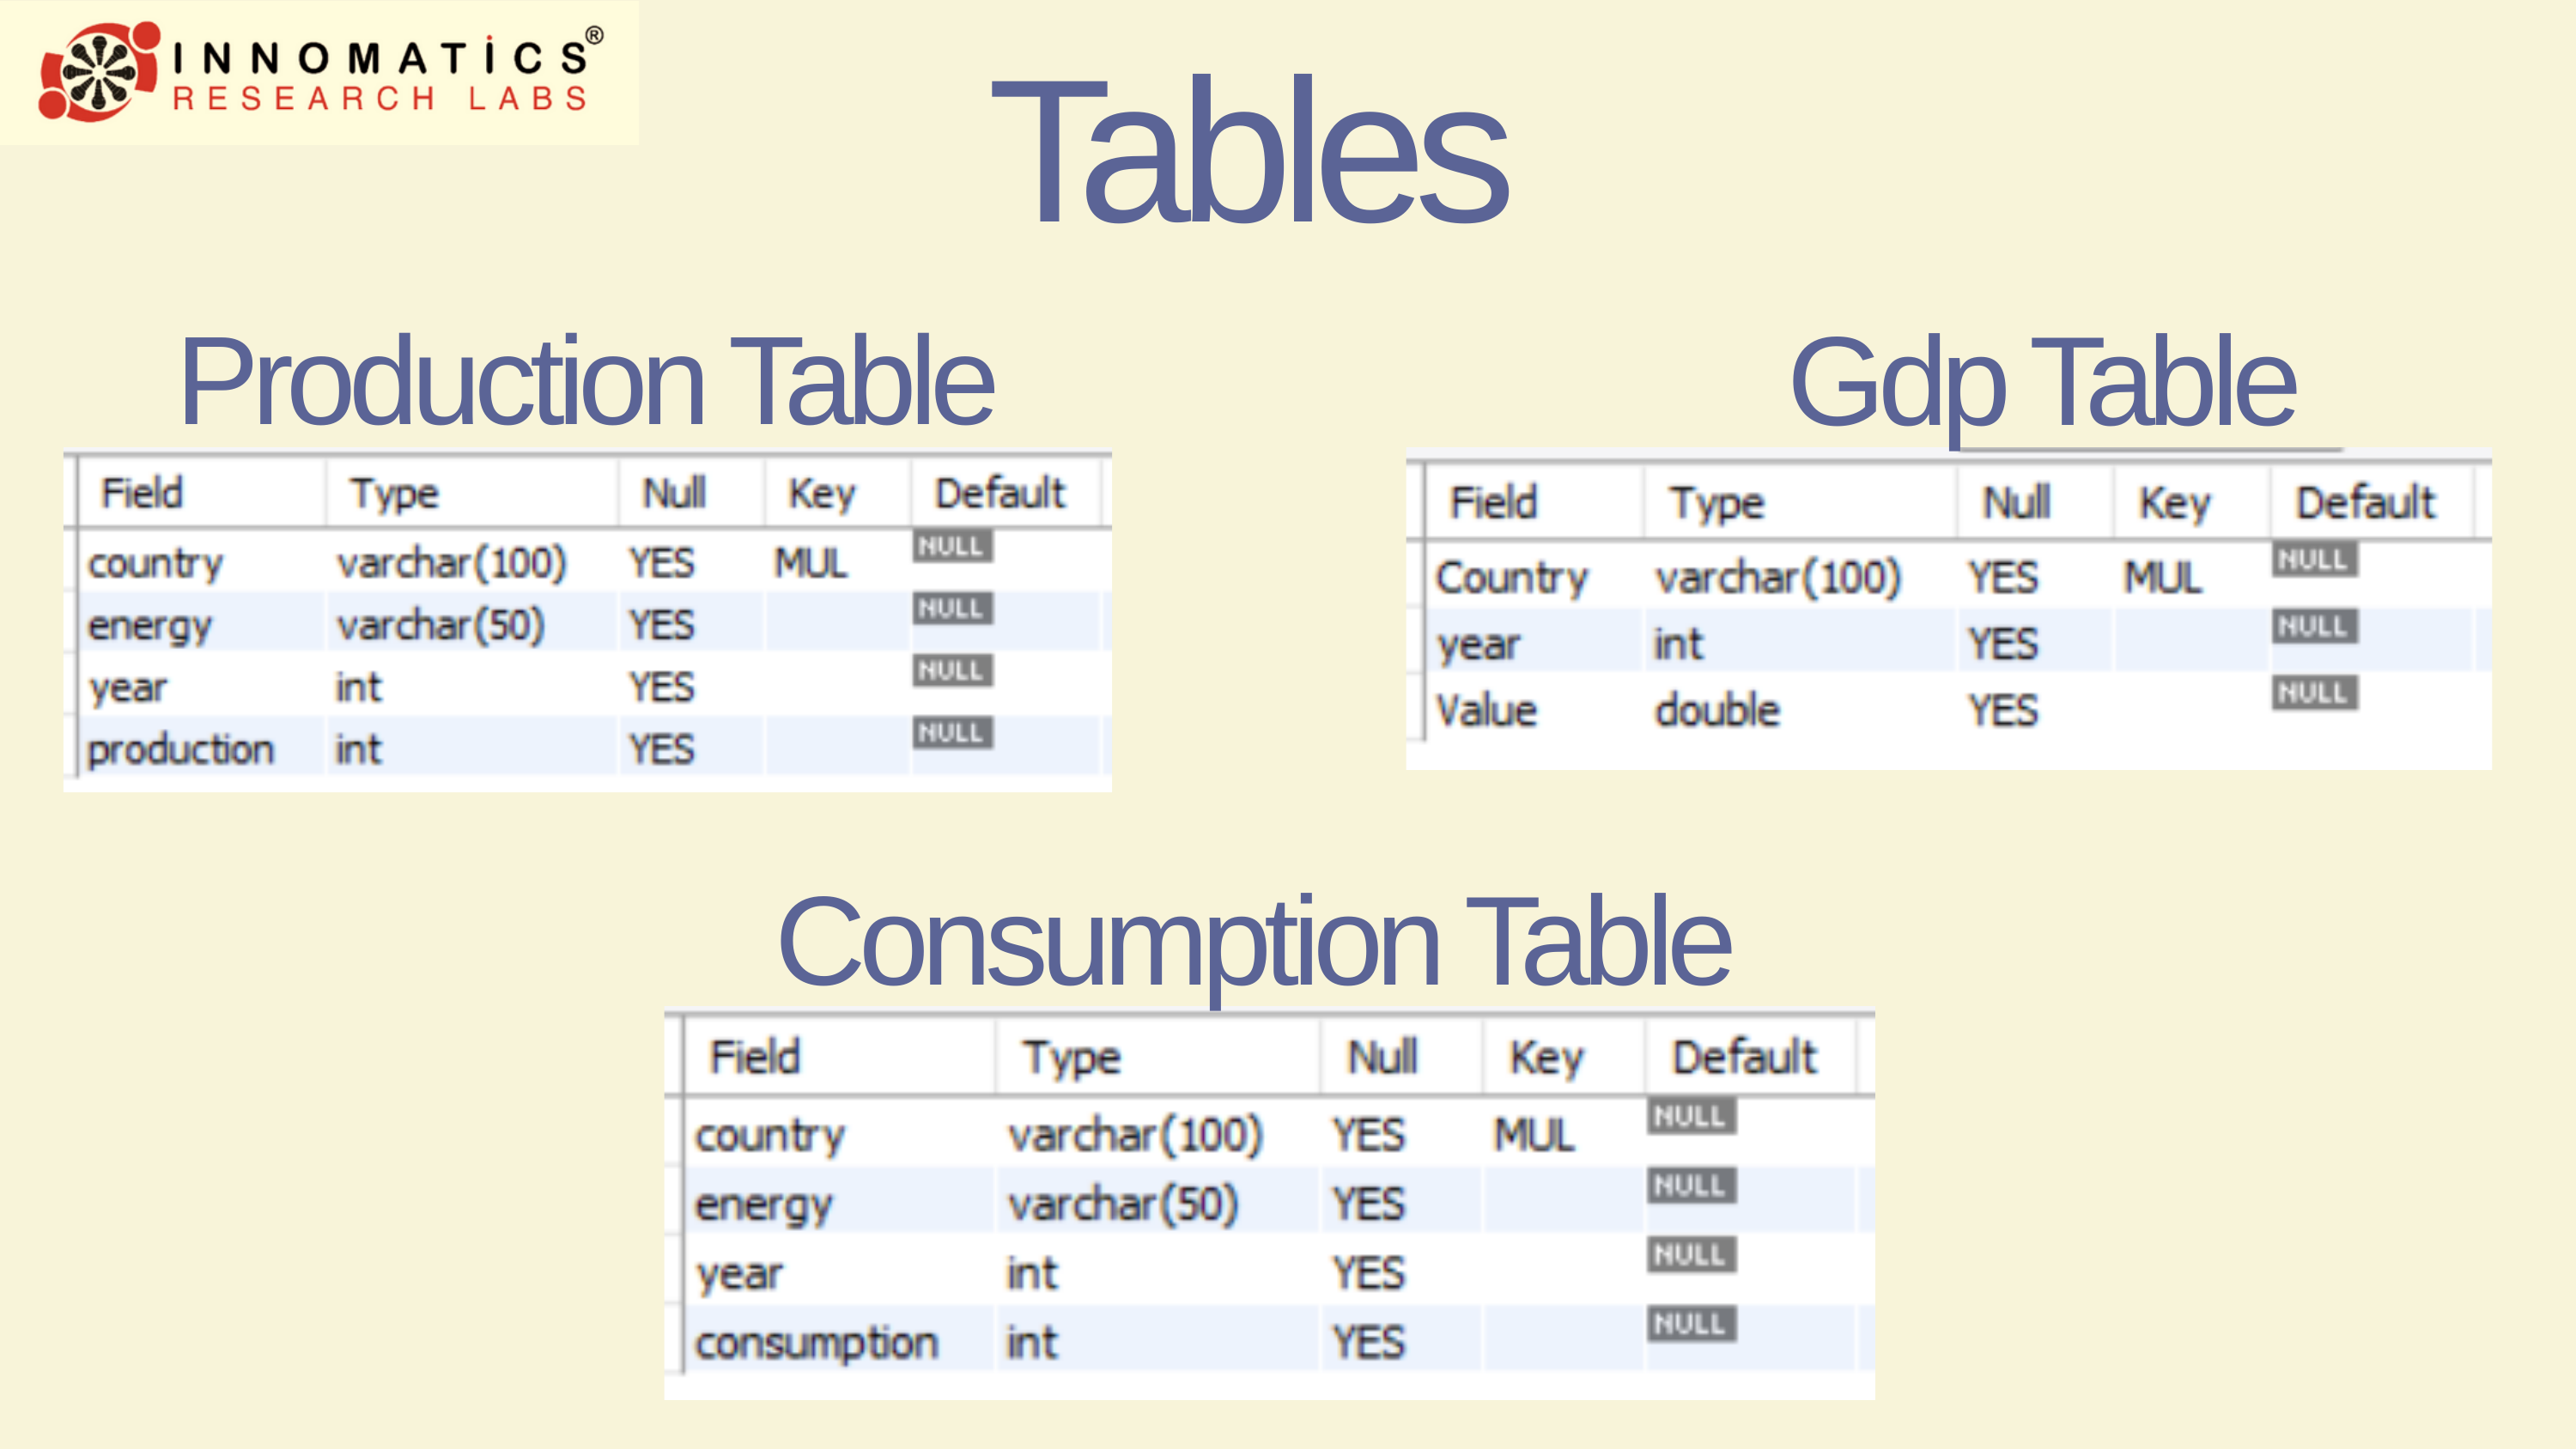

Tables

Production Table
Gdp Table

Consumption Table